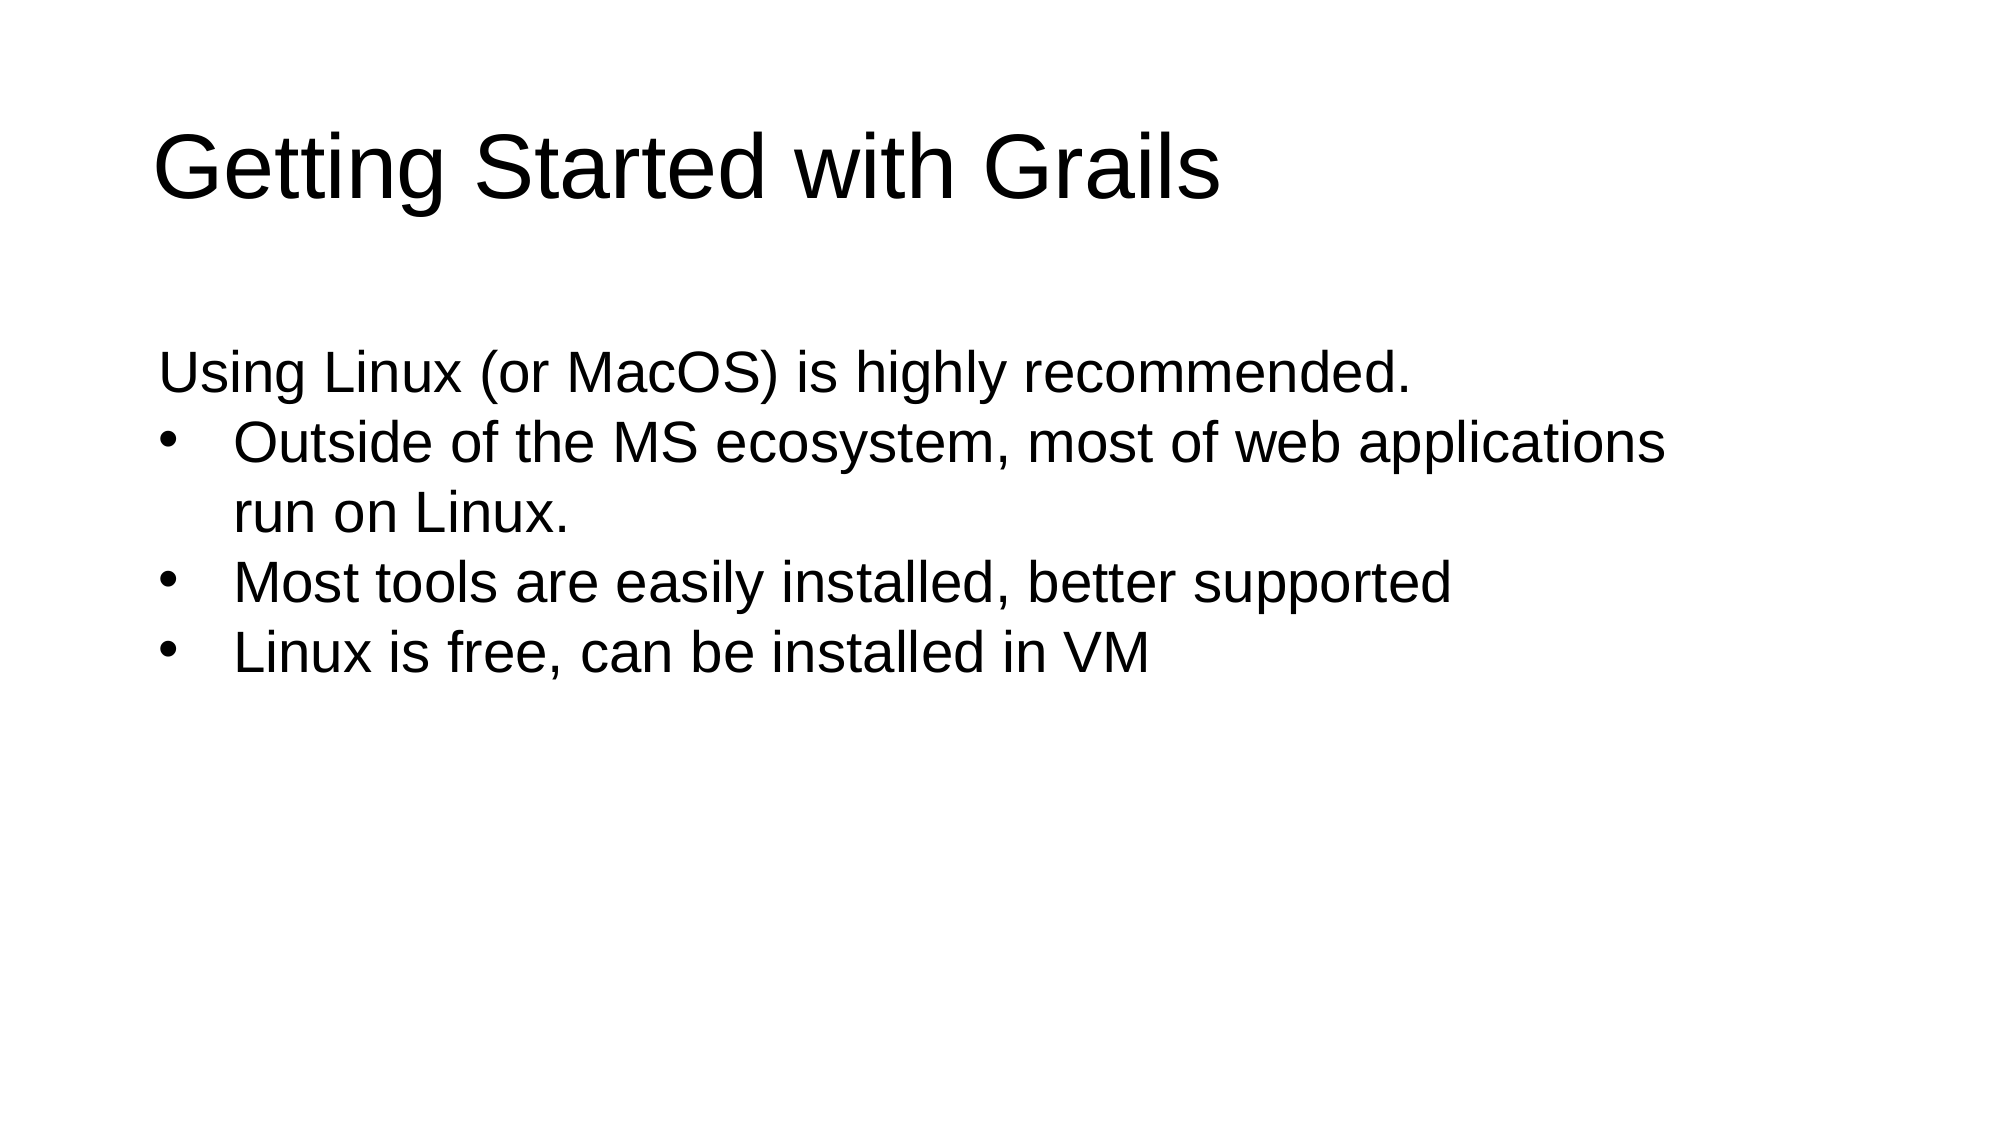

# Getting Started with Grails
Using Linux (or MacOS) is highly recommended.
Outside of the MS ecosystem, most of web applications
run on Linux.
Most tools are easily installed, better supported
Linux is free, can be installed in VM